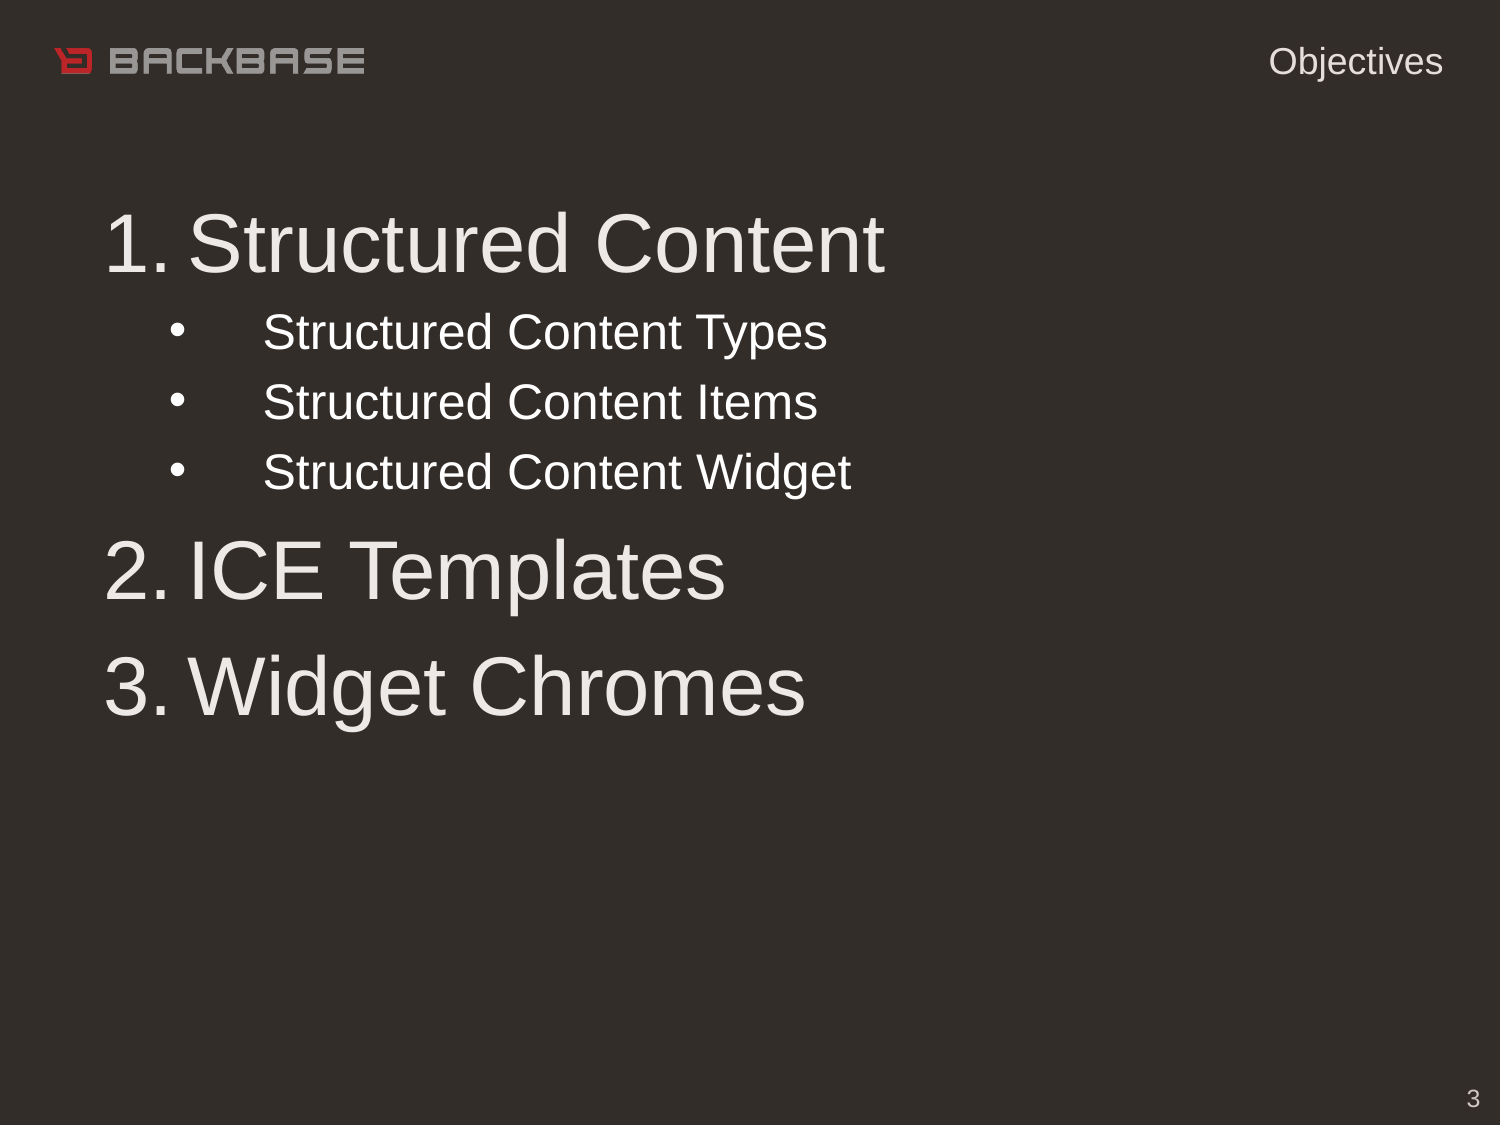

Objectives
Structured Content
Structured Content Types
Structured Content Items
Structured Content Widget
ICE Templates
Widget Chromes
3